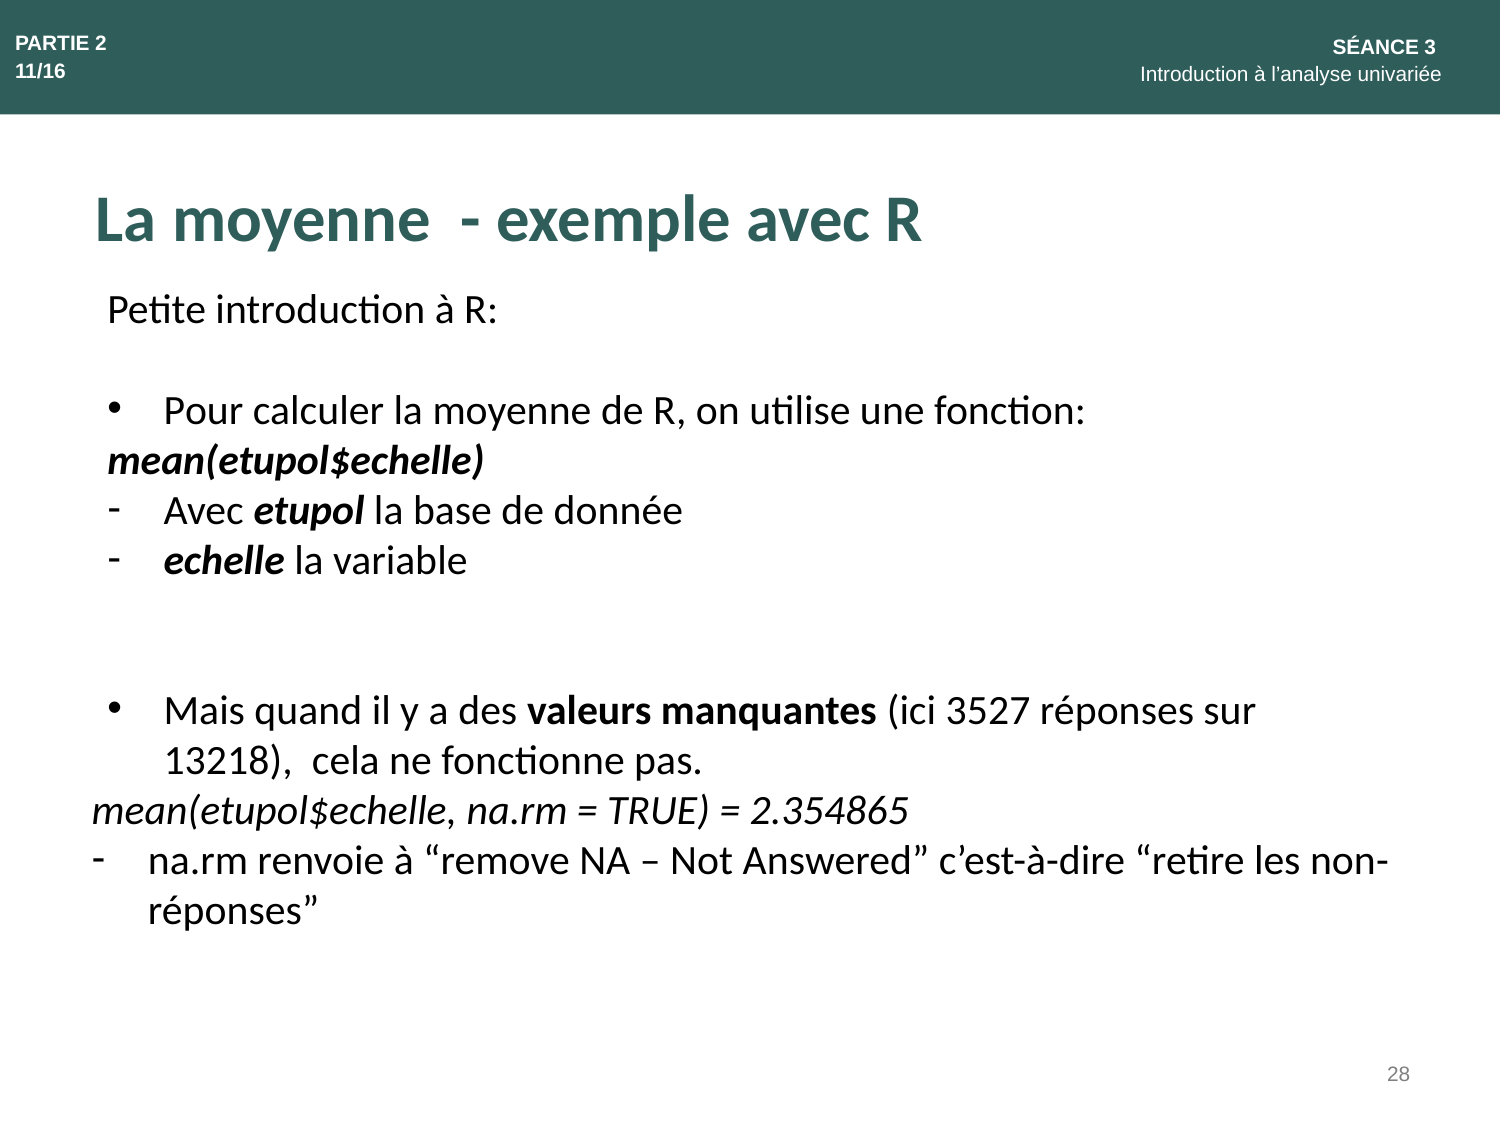

PARTIE 2
11/16

SÉANCE 3
Introduction à l’analyse univariée
La moyenne  - exemple avec R

Petite introduction à R:

Pour calculer la moyenne de R, on utilise une fonction:
mean(etupol$echelle)
Avec etupol la base de donnée
echelle la variable

Mais quand il y a des valeurs manquantes (ici 3527 réponses sur 13218),  cela ne fonctionne pas.
mean(etupol$echelle, na.rm = TRUE) = 2.354865
na.rm renvoie à “remove NA – Not Answered” c’est-à-dire “retire les non-réponses”

28